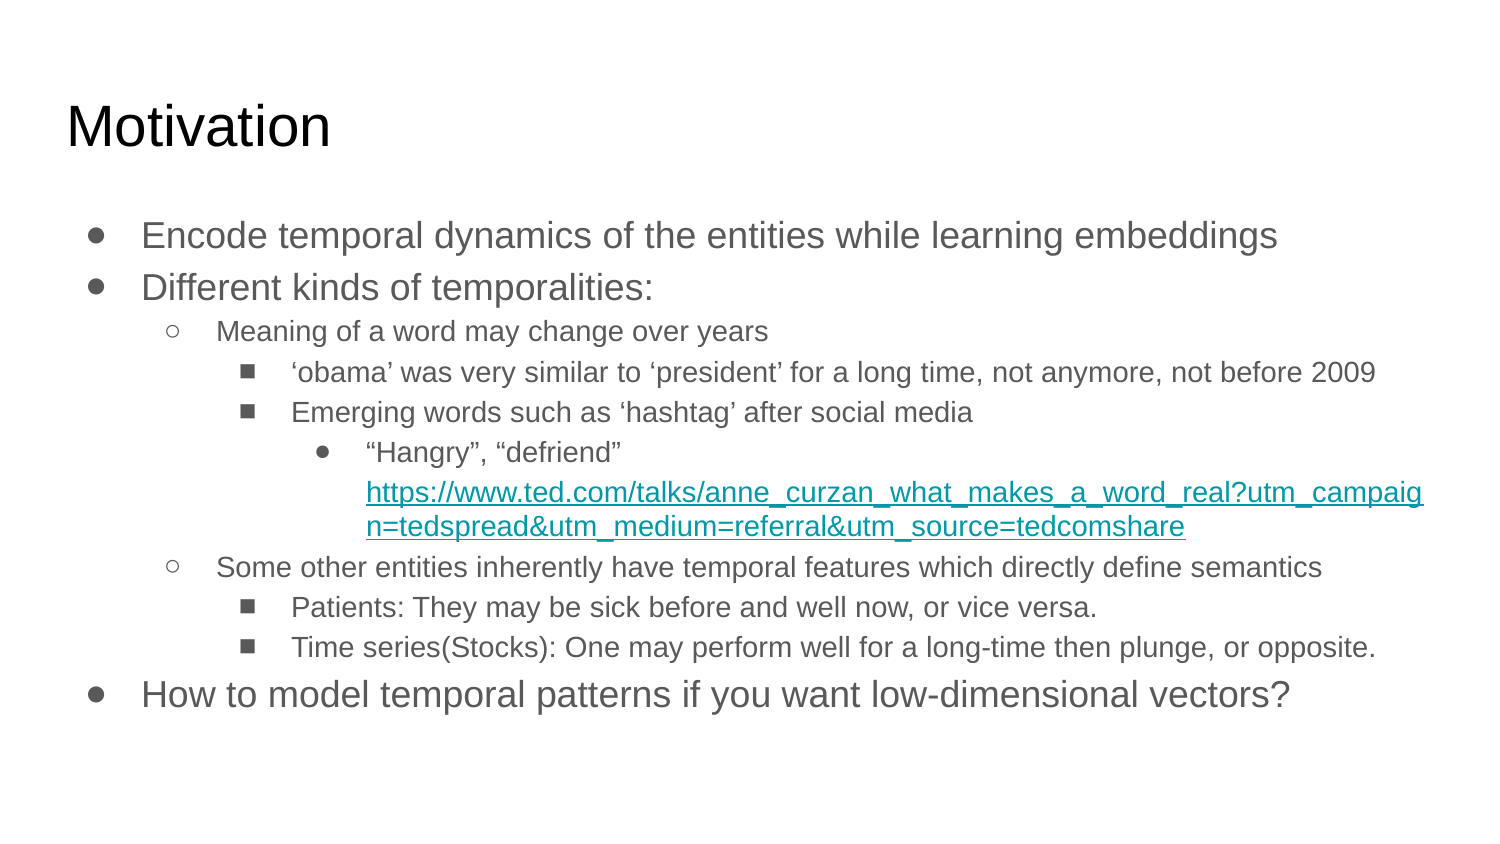

# Motivation
Encode temporal dynamics of the entities while learning embeddings
Different kinds of temporalities:
Meaning of a word may change over years
‘obama’ was very similar to ‘president’ for a long time, not anymore, not before 2009
Emerging words such as ‘hashtag’ after social media
“Hangry”, “defriend” https://www.ted.com/talks/anne_curzan_what_makes_a_word_real?utm_campaign=tedspread&utm_medium=referral&utm_source=tedcomshare
Some other entities inherently have temporal features which directly define semantics
Patients: They may be sick before and well now, or vice versa.
Time series(Stocks): One may perform well for a long-time then plunge, or opposite.
How to model temporal patterns if you want low-dimensional vectors?